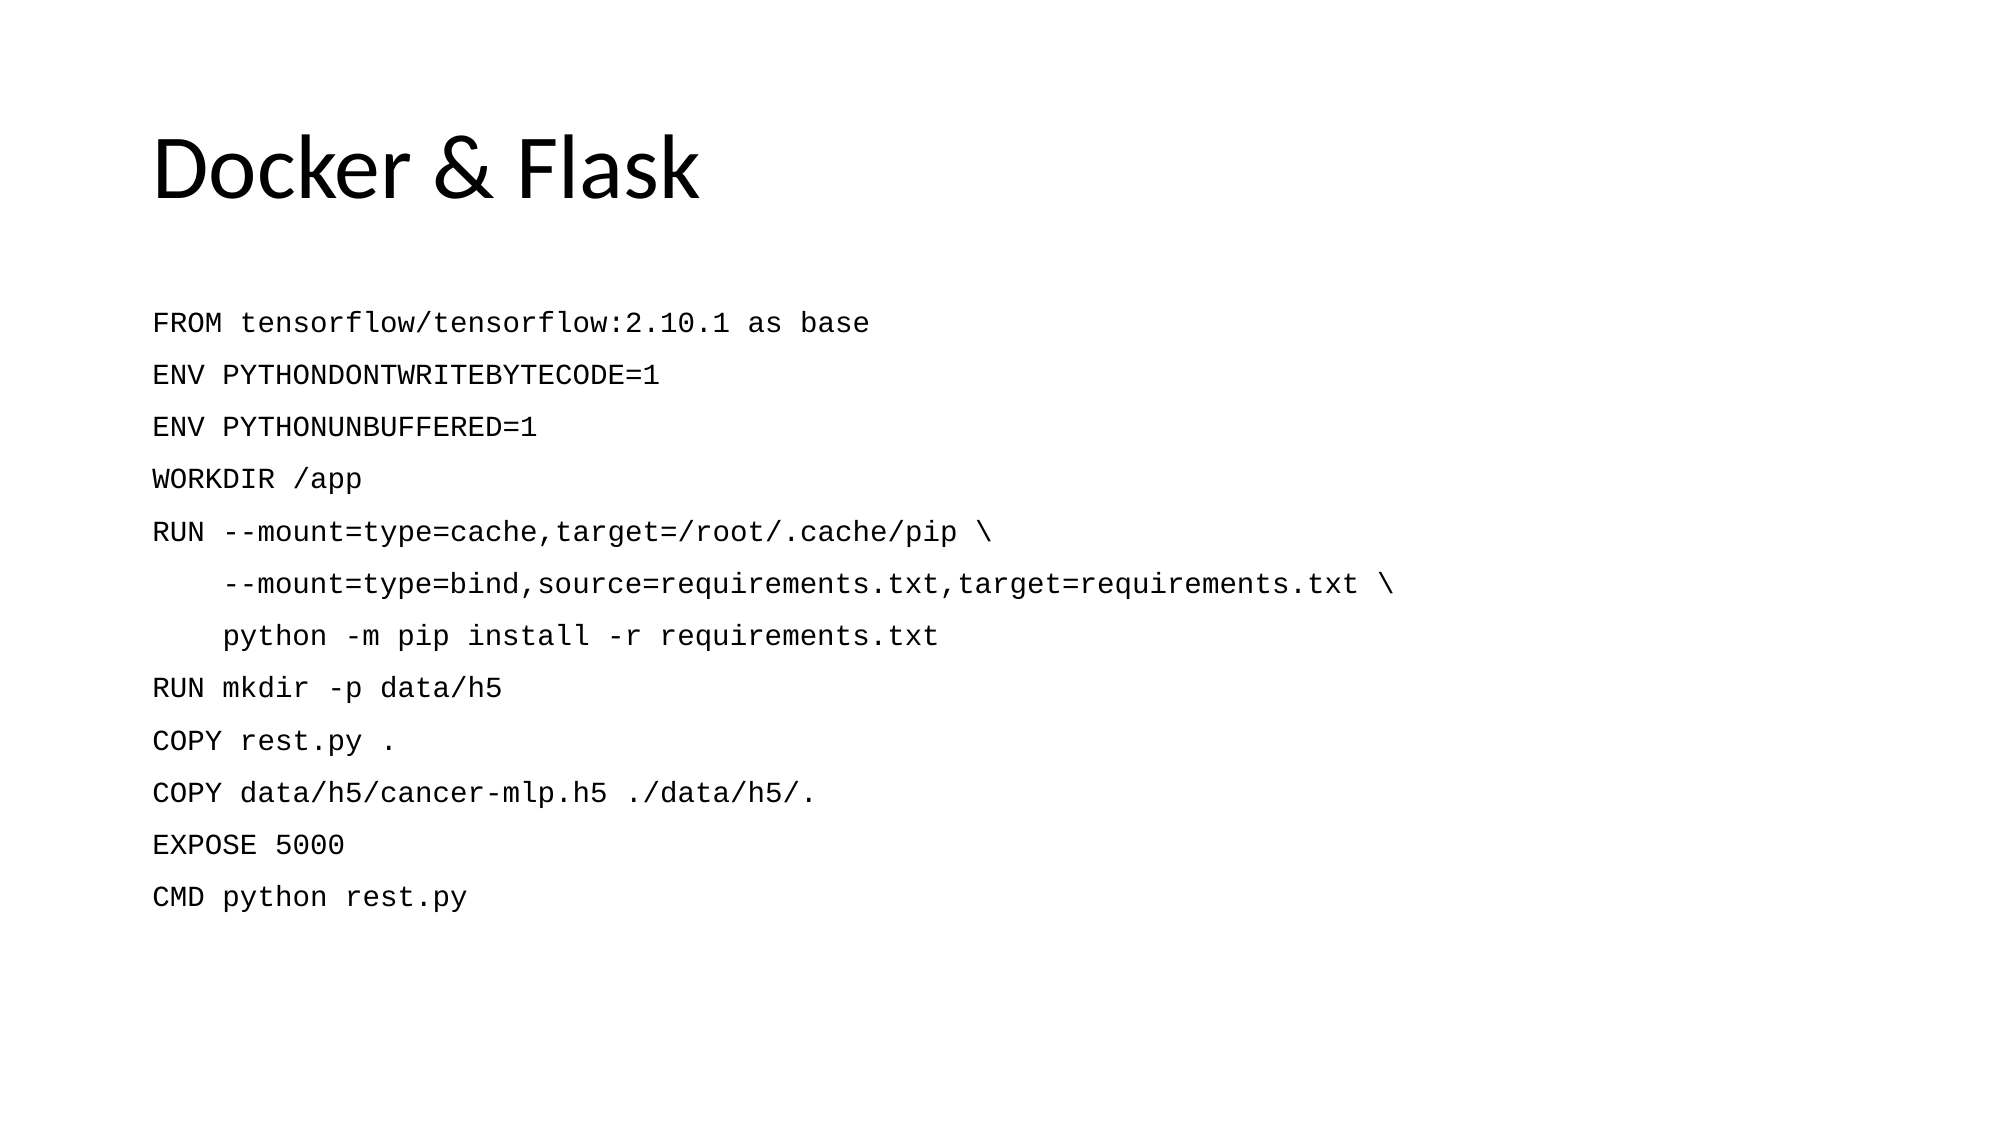

# Docker & Flask
FROM tensorflow/tensorflow:2.10.1 as base
ENV PYTHONDONTWRITEBYTECODE=1
ENV PYTHONUNBUFFERED=1
WORKDIR /app
RUN --mount=type=cache,target=/root/.cache/pip \
    --mount=type=bind,source=requirements.txt,target=requirements.txt \
    python -m pip install -r requirements.txt
RUN mkdir -p data/h5
COPY rest.py .
COPY data/h5/cancer-mlp.h5 ./data/h5/.
EXPOSE 5000
CMD python rest.py